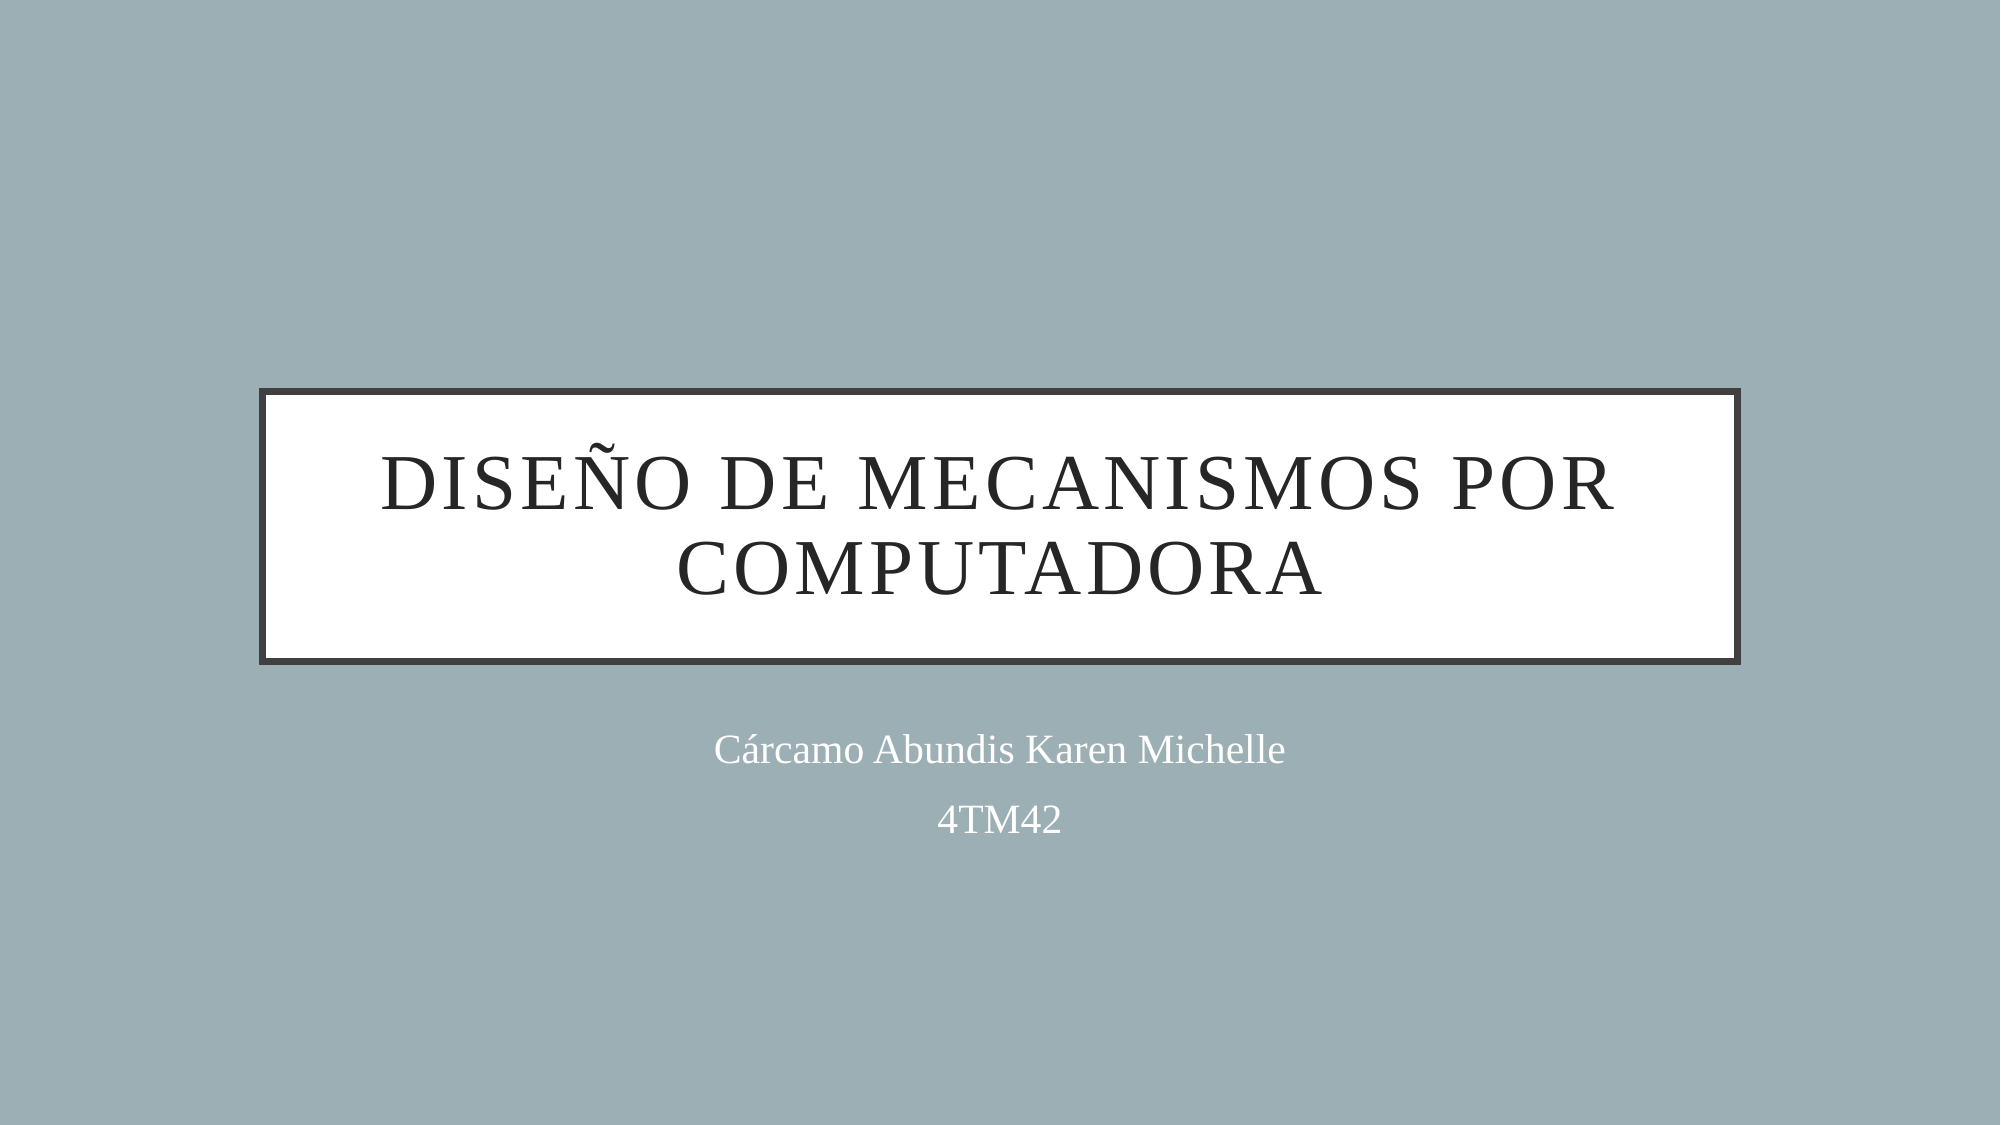

# Diseño de mecanismos por computadora
Cárcamo Abundis Karen Michelle
4TM42